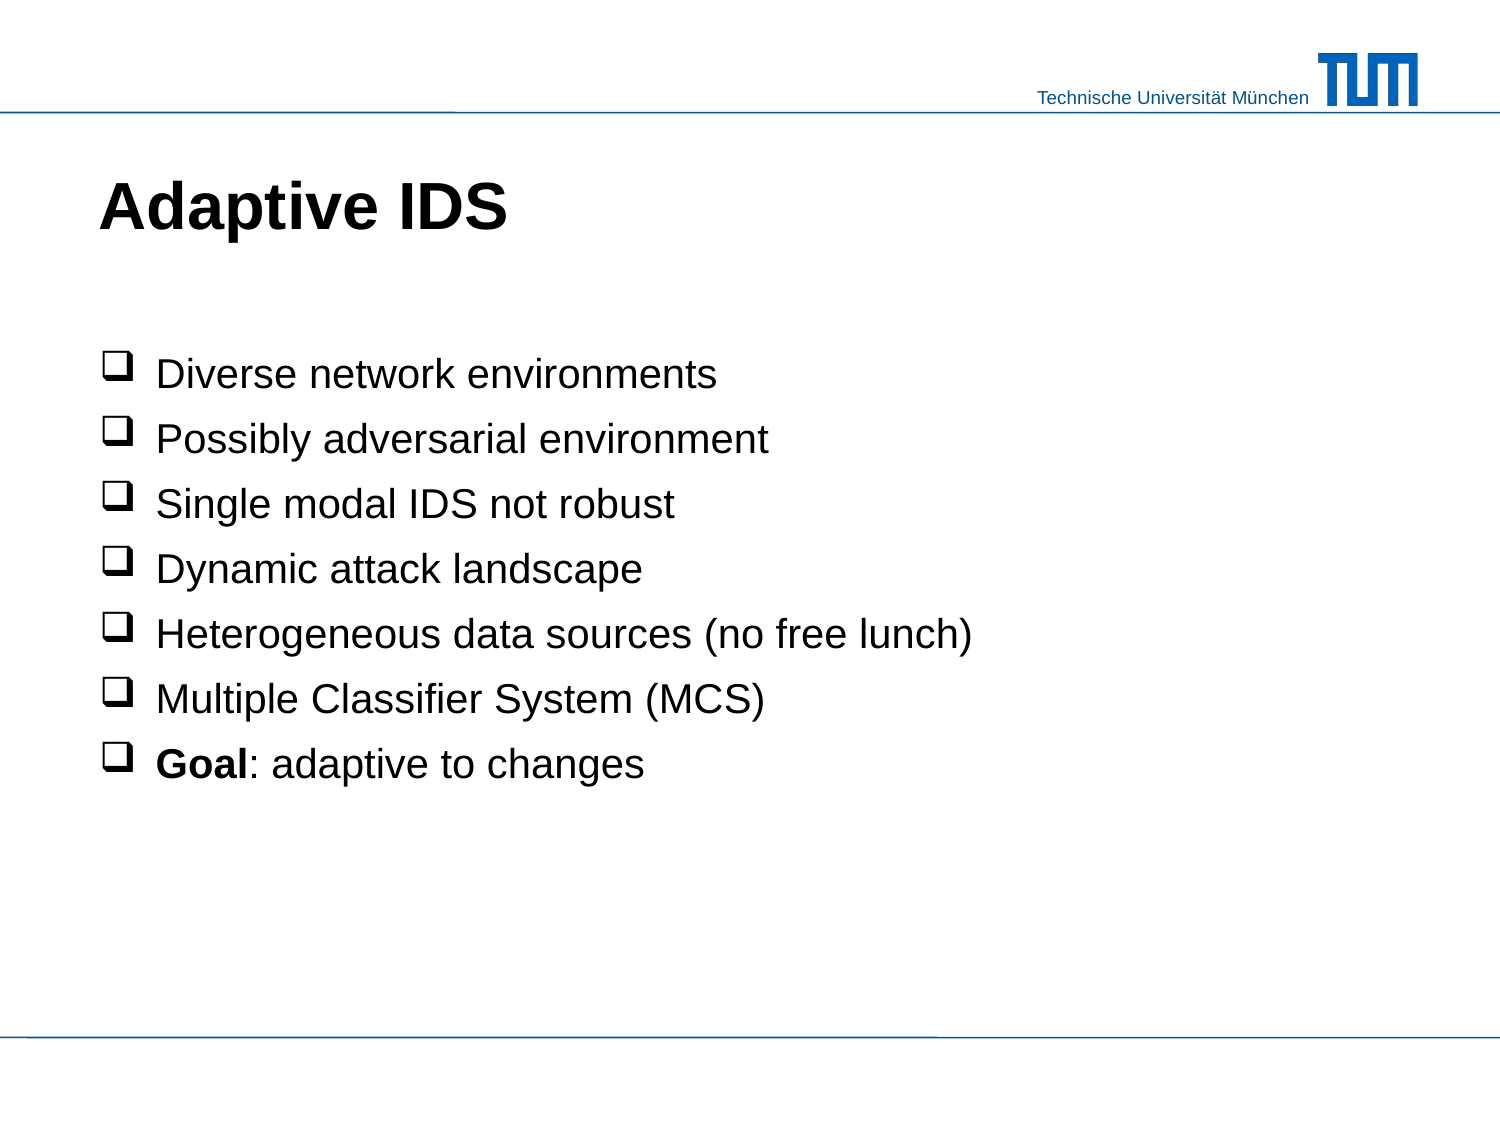

# Adaptive IDS
Diverse network environments
Possibly adversarial environment
Single modal IDS not robust
Dynamic attack landscape
Heterogeneous data sources (no free lunch)
Multiple Classifier System (MCS)
Goal: adaptive to changes